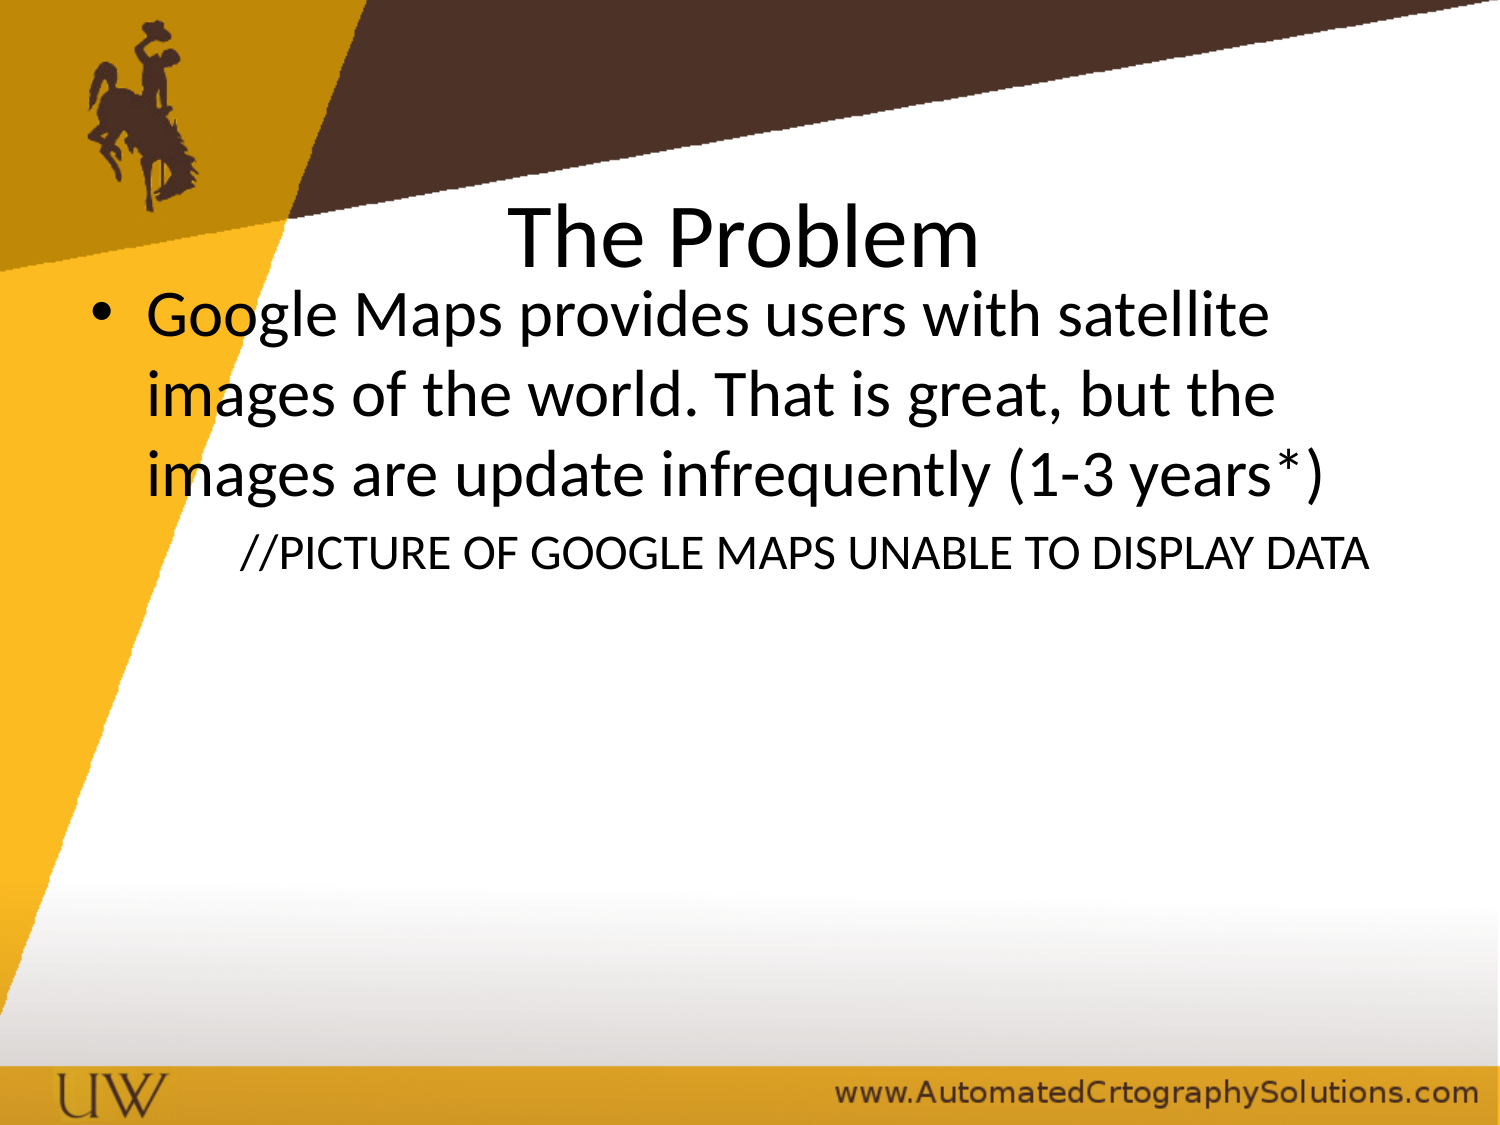

# The Problem
Google Maps provides users with satellite images of the world. That is great, but the images are update infrequently (1-3 years*)
//PICTURE OF GOOGLE MAPS UNABLE TO DISPLAY DATA